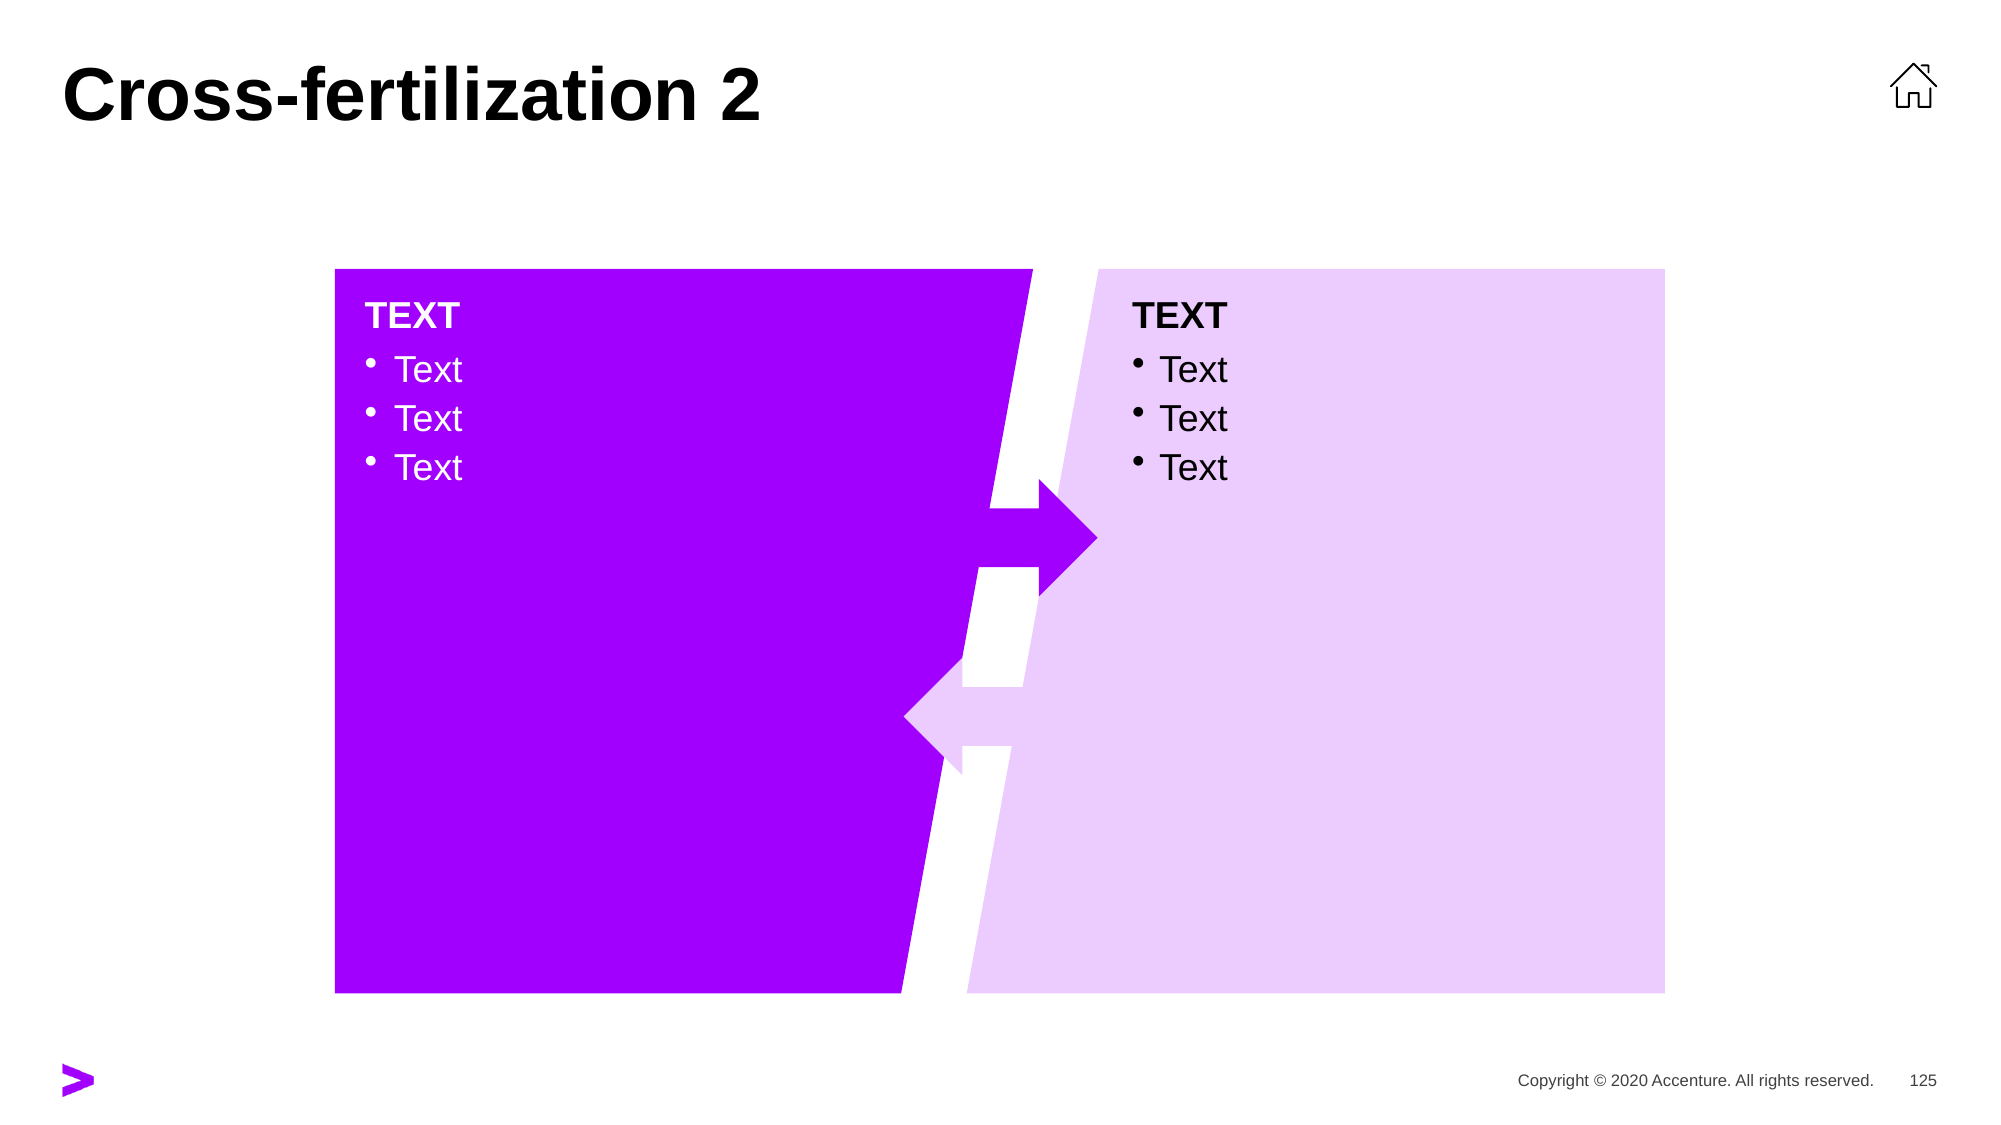

# Cross-fertilization 2

Text
Text
Text
Text

Text
Text
Text
Text